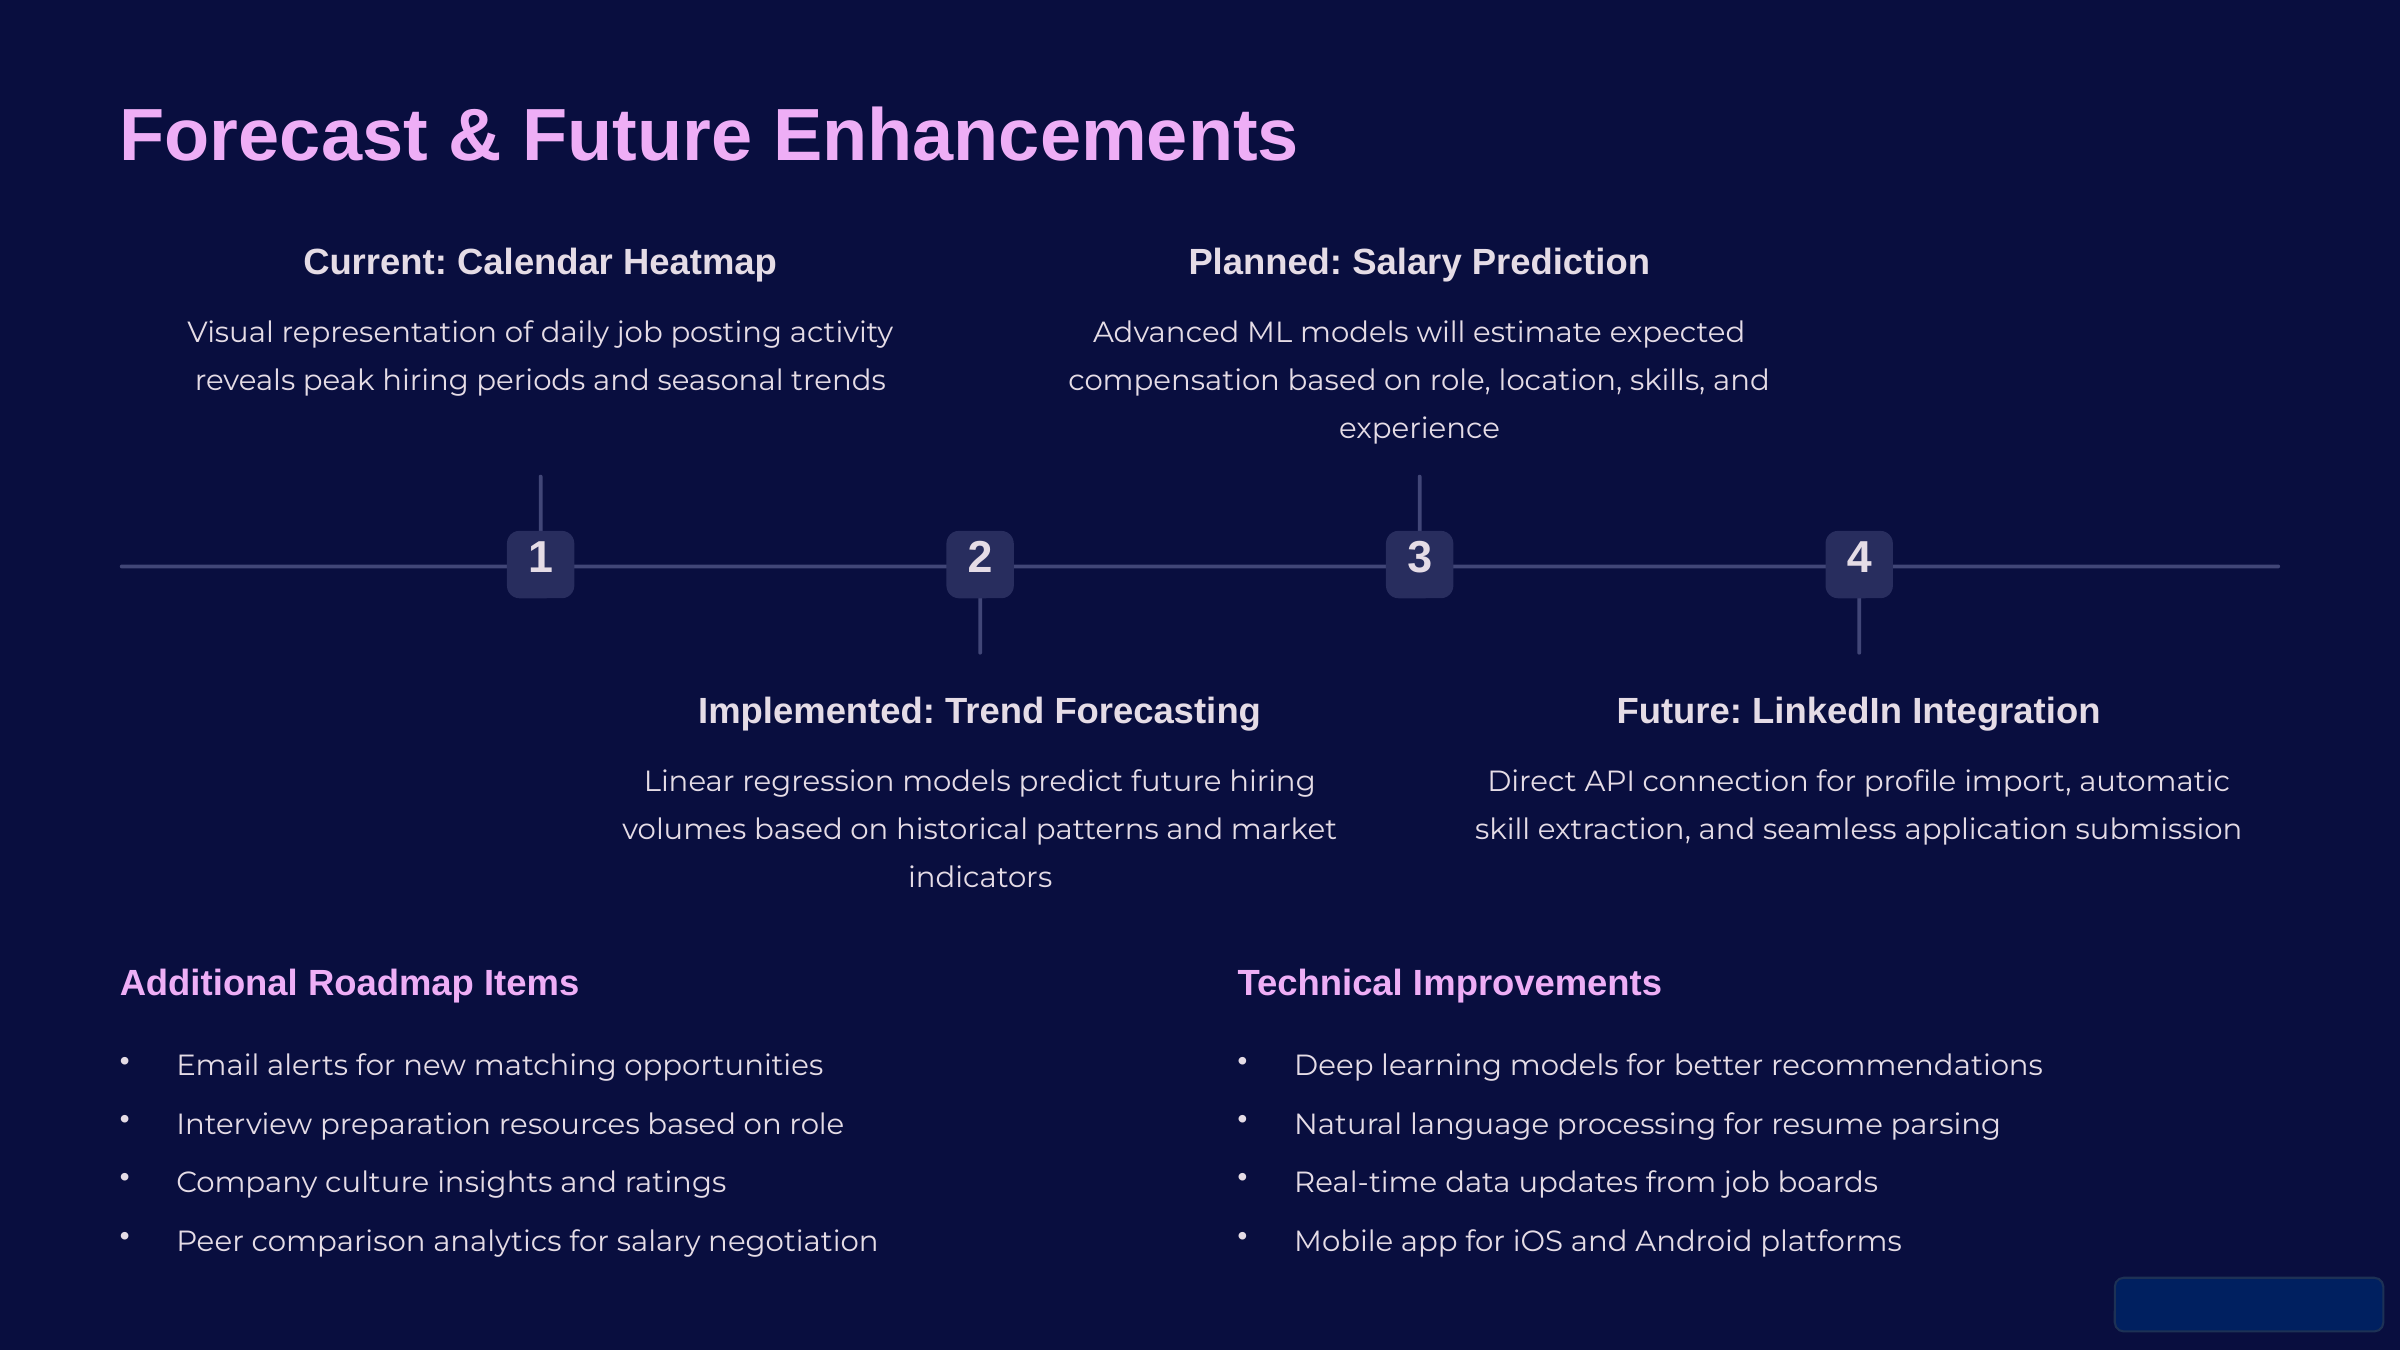

Forecast & Future Enhancements
Current: Calendar Heatmap
Planned: Salary Prediction
Visual representation of daily job posting activity reveals peak hiring periods and seasonal trends
Advanced ML models will estimate expected compensation based on role, location, skills, and experience

1
2
3
4

Implemented: Trend Forecasting
Future: LinkedIn Integration
Linear regression models predict future hiring volumes based on historical patterns and market indicators
Direct API connection for profile import, automatic skill extraction, and seamless application submission
Additional Roadmap Items
Technical Improvements
Email alerts for new matching opportunities
Deep learning models for better recommendations
Interview preparation resources based on role
Natural language processing for resume parsing
Company culture insights and ratings
Real-time data updates from job boards
Peer comparison analytics for salary negotiation
Mobile app for iOS and Android platforms